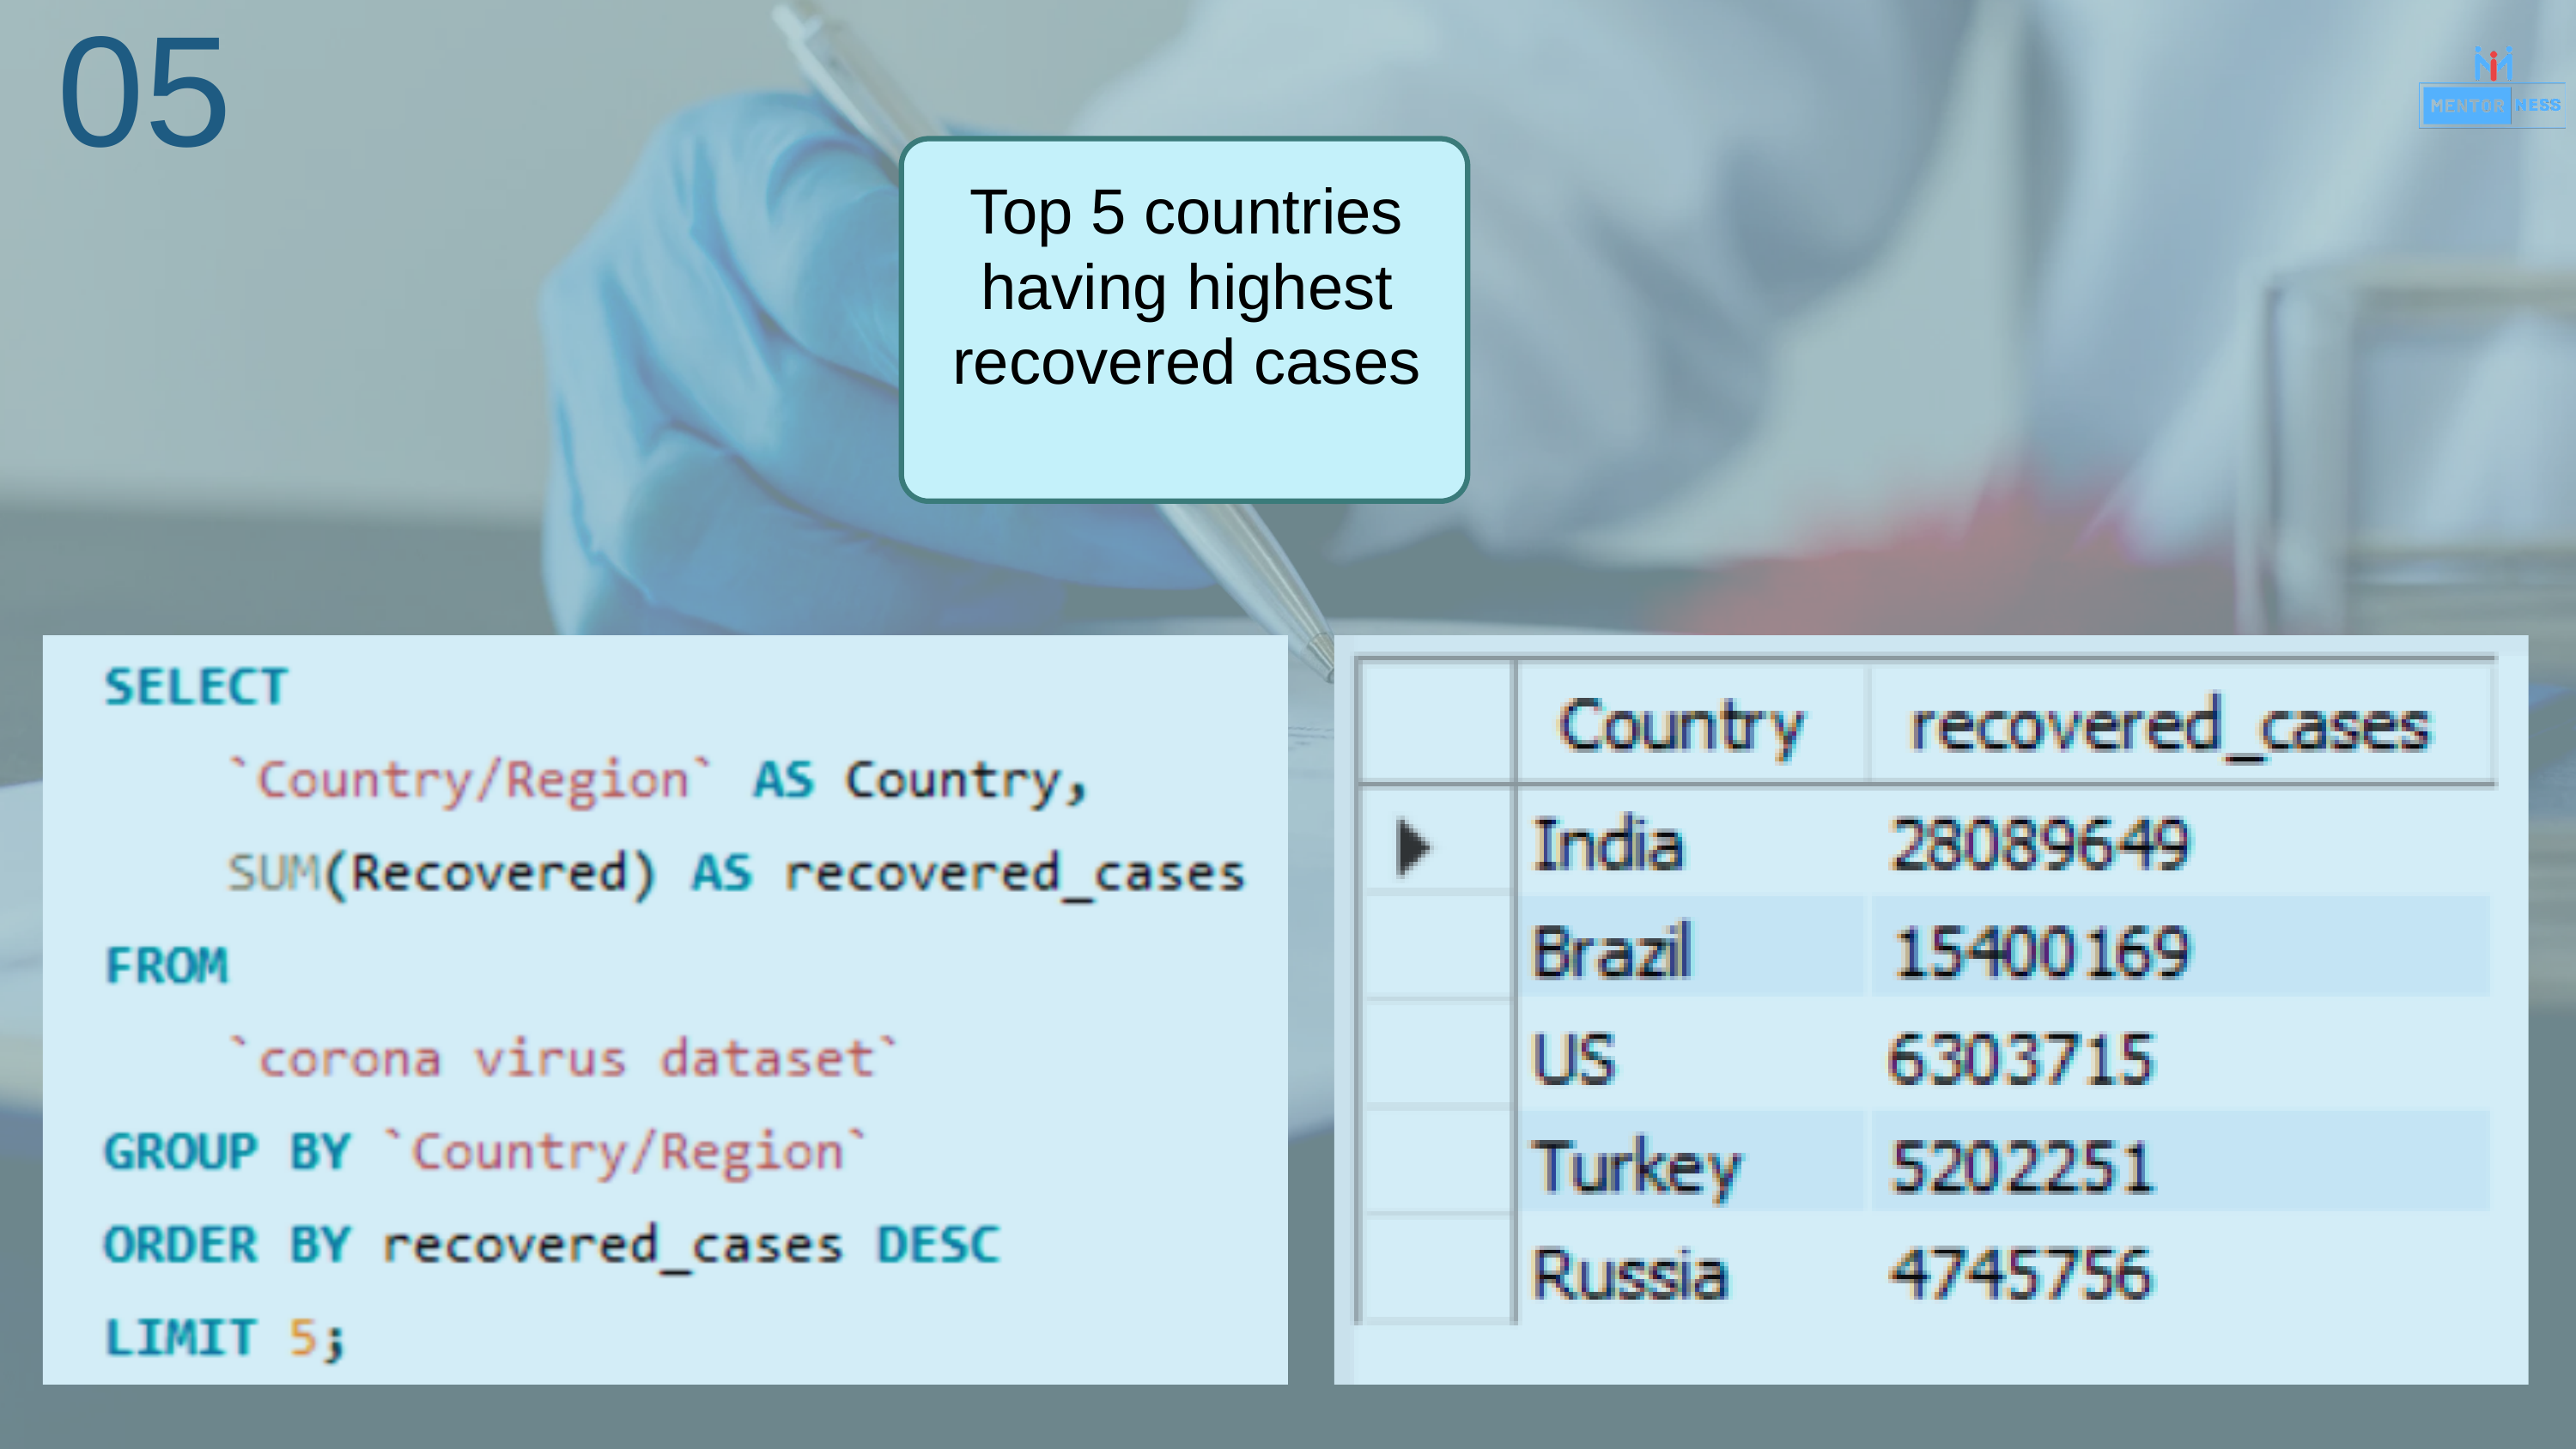

05

Top 5 countries having highest recovered cases